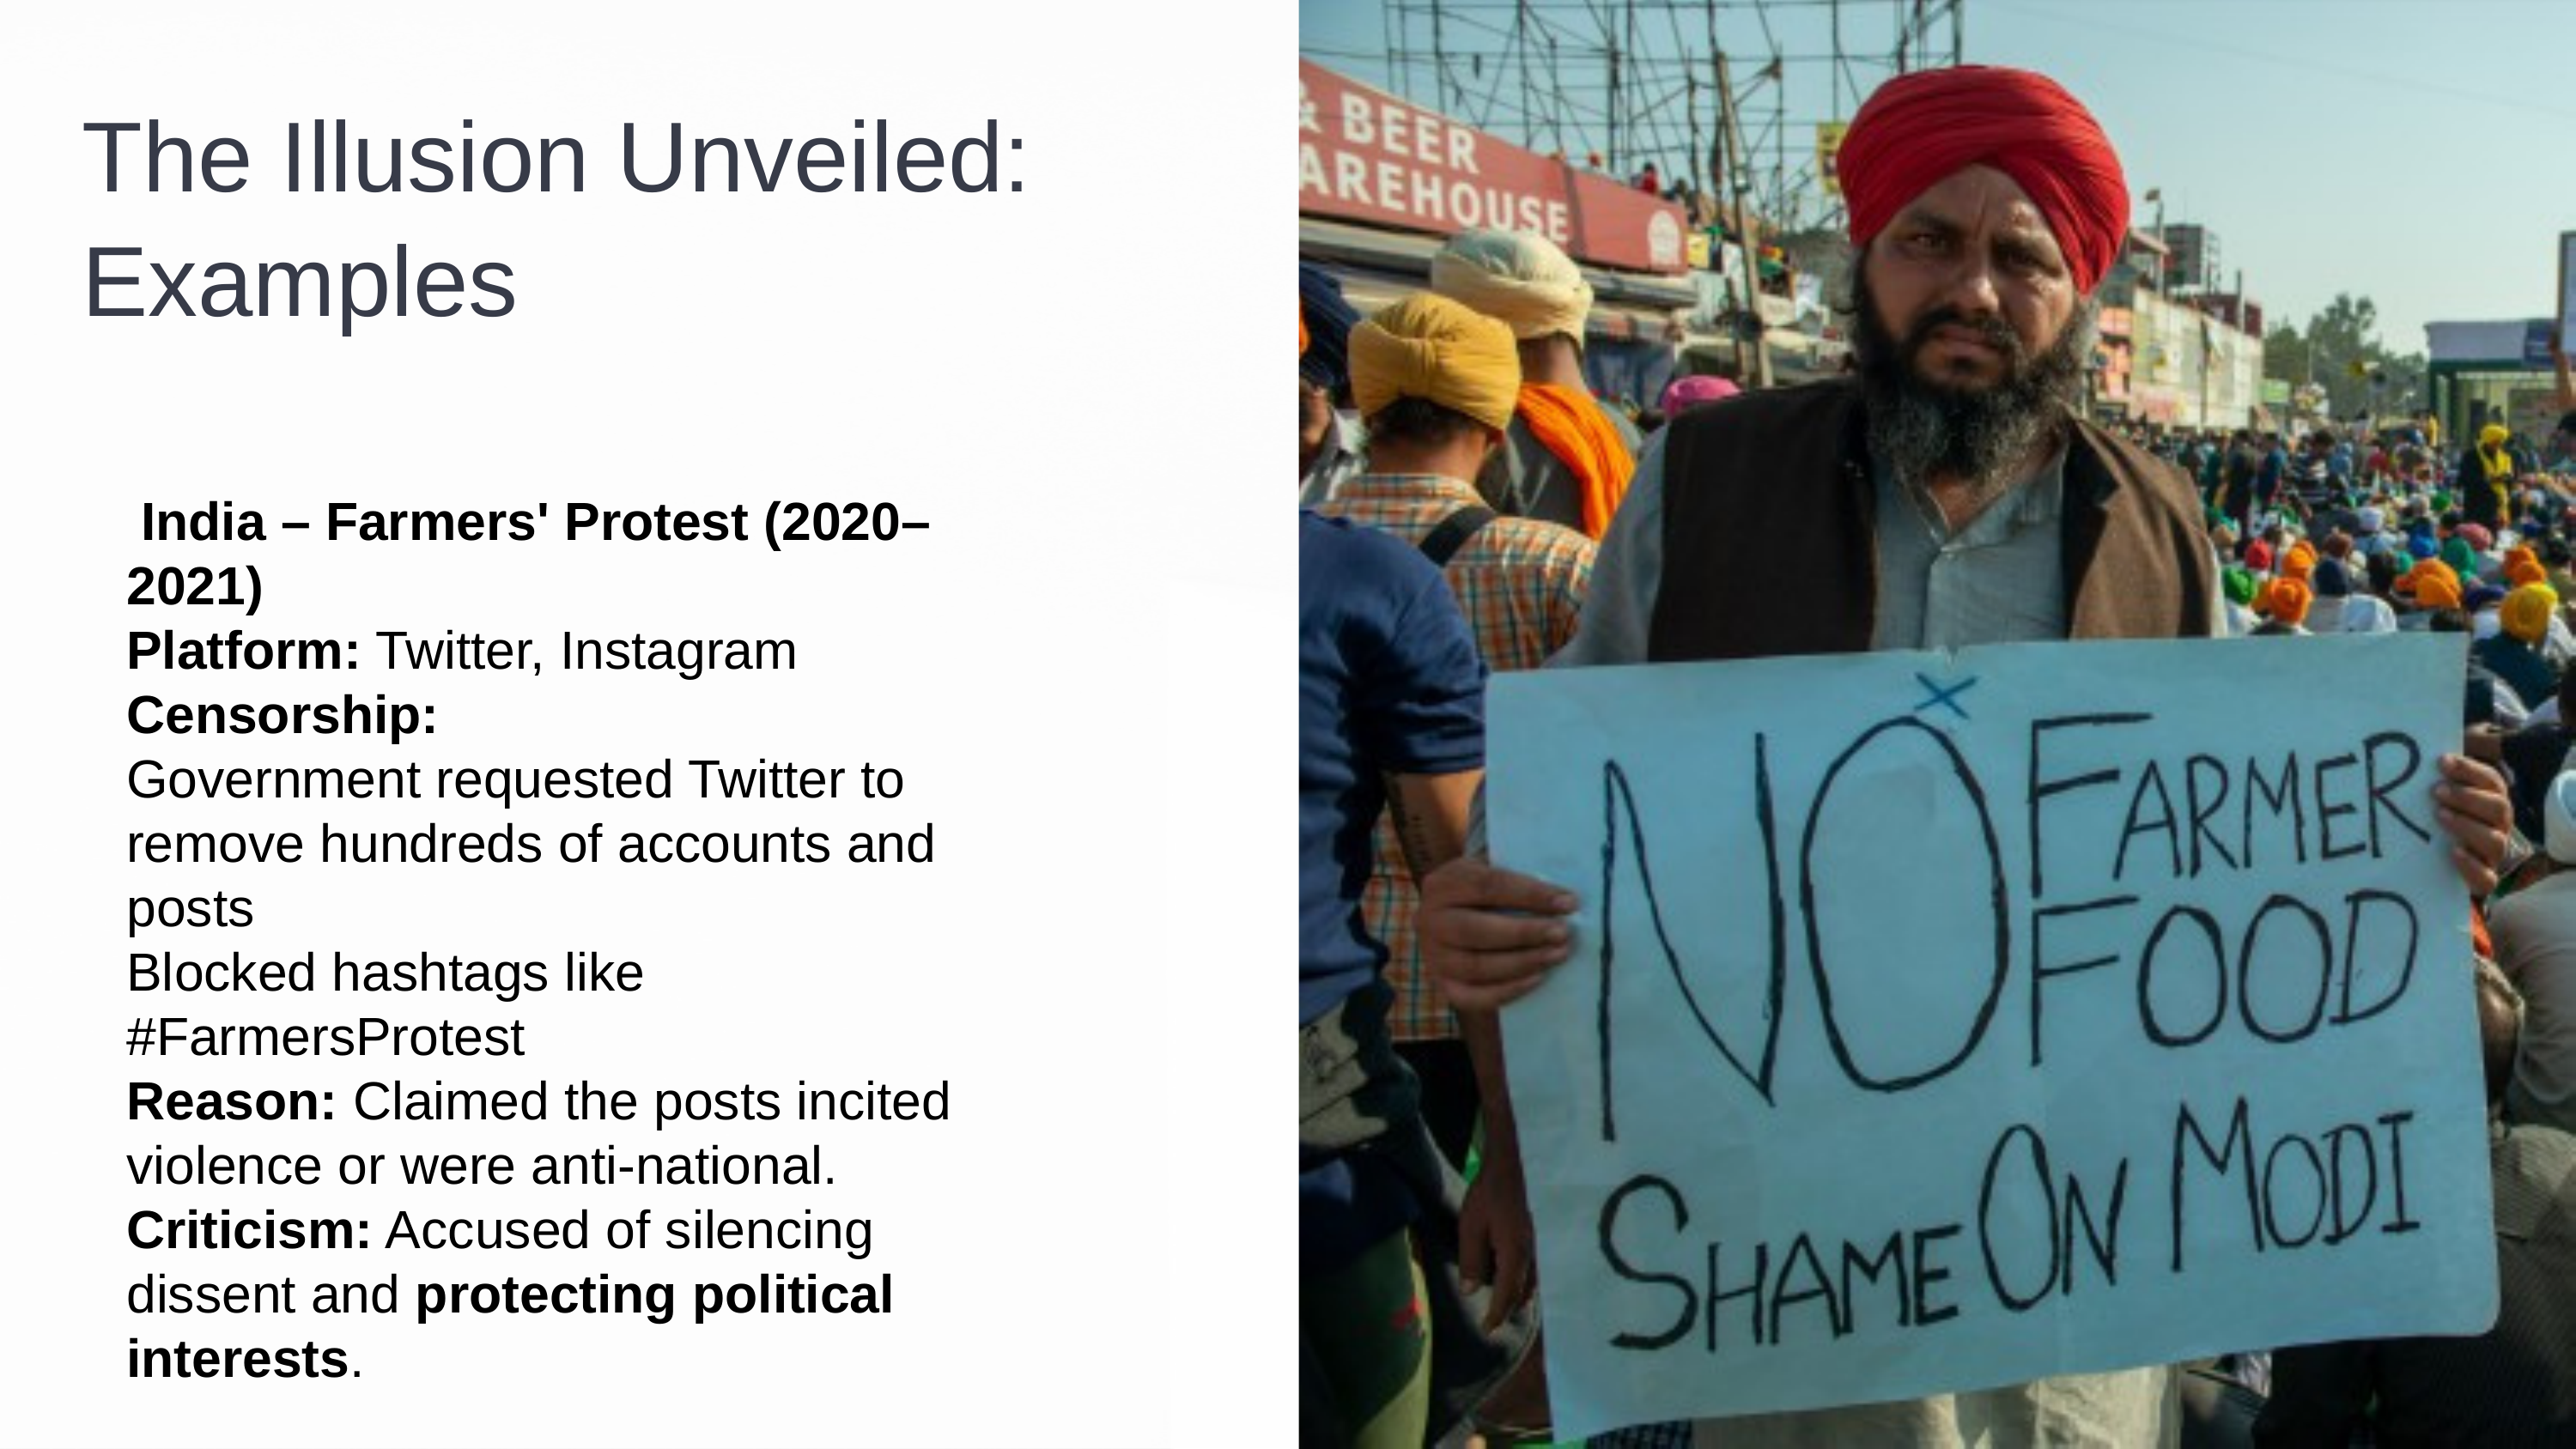

The Illusion Unveiled: Examples
 India – Farmers' Protest (2020–2021)
Platform: Twitter, Instagram
Censorship:
Government requested Twitter to remove hundreds of accounts and posts
Blocked hashtags like #FarmersProtest
Reason: Claimed the posts incited violence or were anti-national.
Criticism: Accused of silencing dissent and protecting political interests.